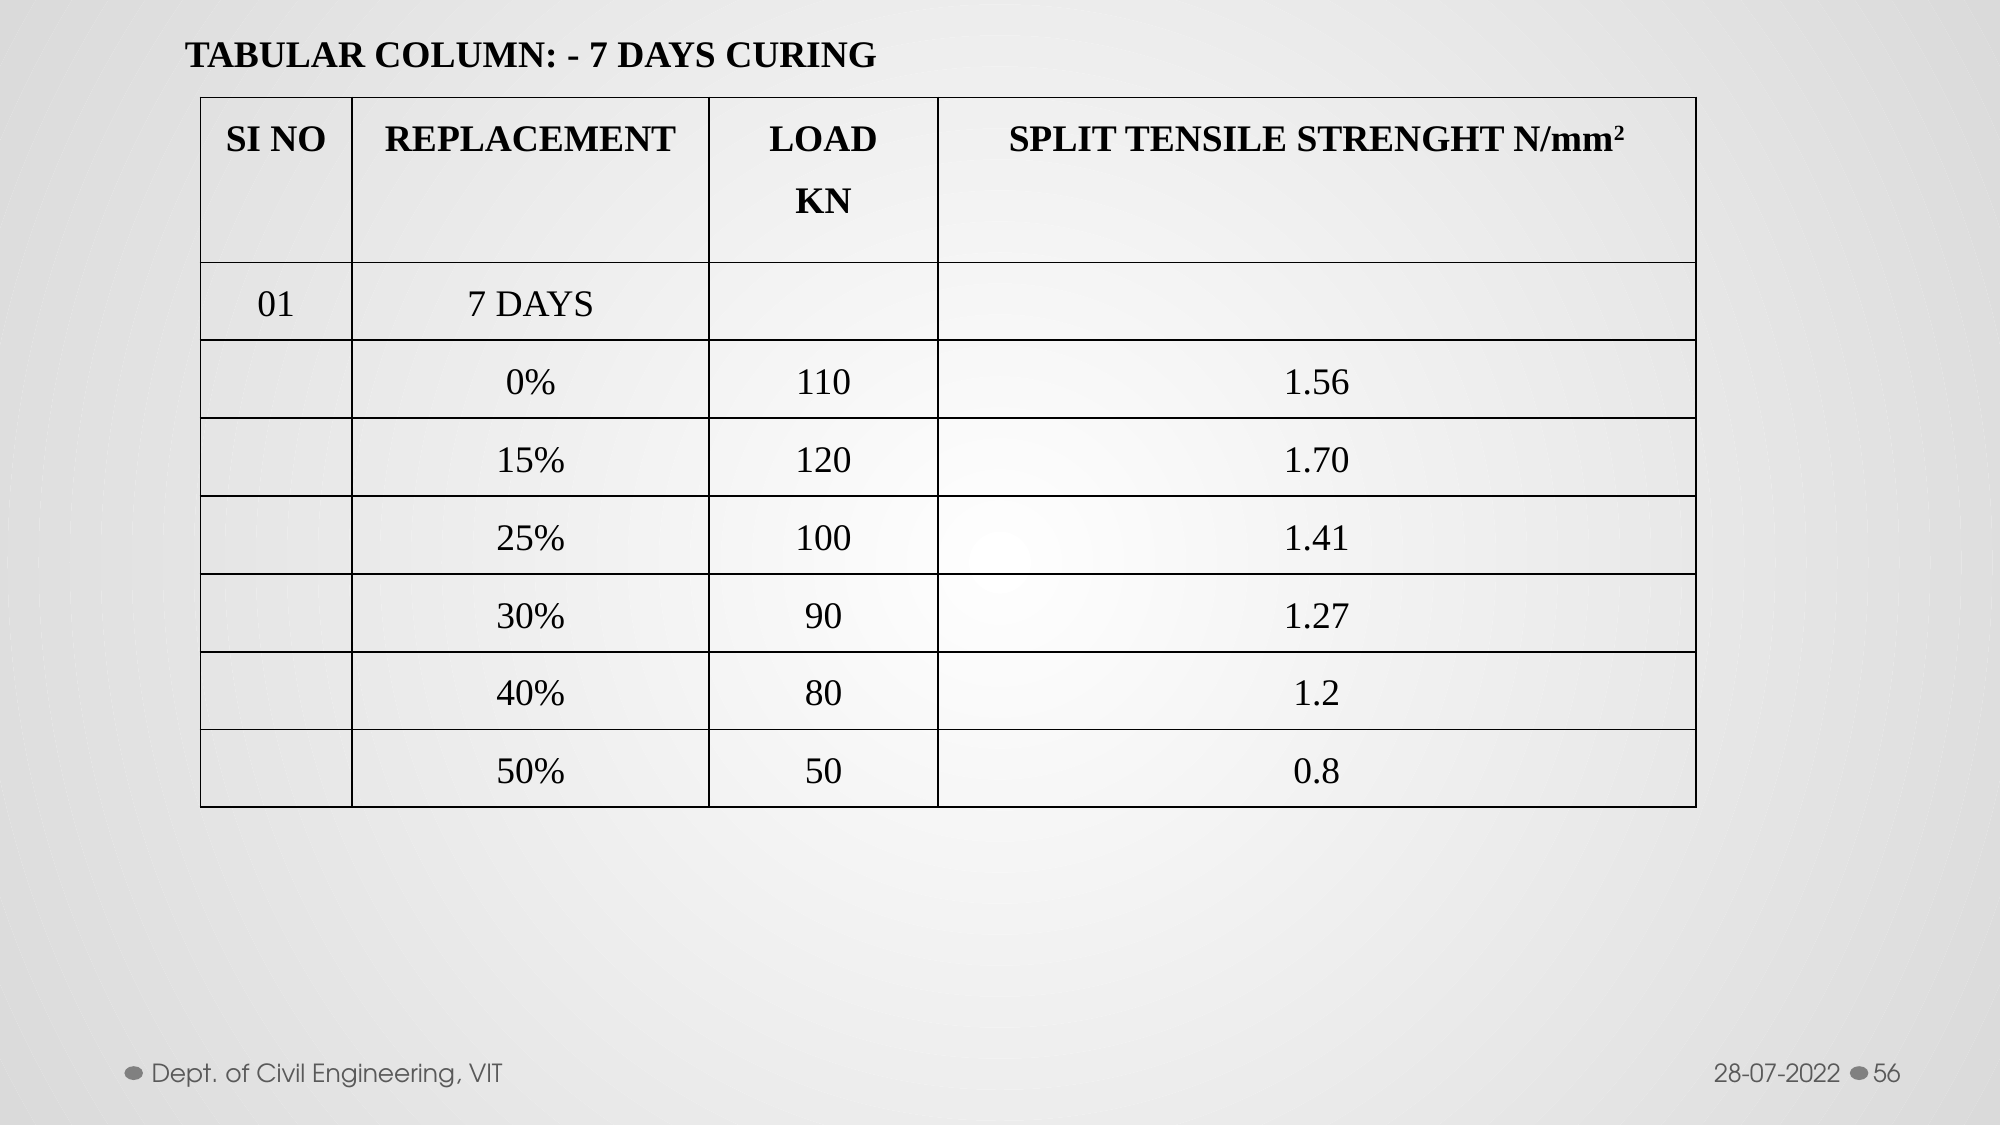

TABULAR COLUMN: - 7 DAYS CURING
| SI NO | REPLACEMENT | LOAD KN | SPLIT TENSILE STRENGHT N/mm2 |
| --- | --- | --- | --- |
| 01 | 7 DAYS |  |  |
|  | 0% | 110 | 1.56 |
|  | 15% | 120 | 1.70 |
|  | 25% | 100 | 1.41 |
|  | 30% | 90 | 1.27 |
|  | 40% | 80 | 1.2 |
|  | 50% | 50 | 0.8 |
Dept. of Civil Engineering, VIT
28-07-2022
56